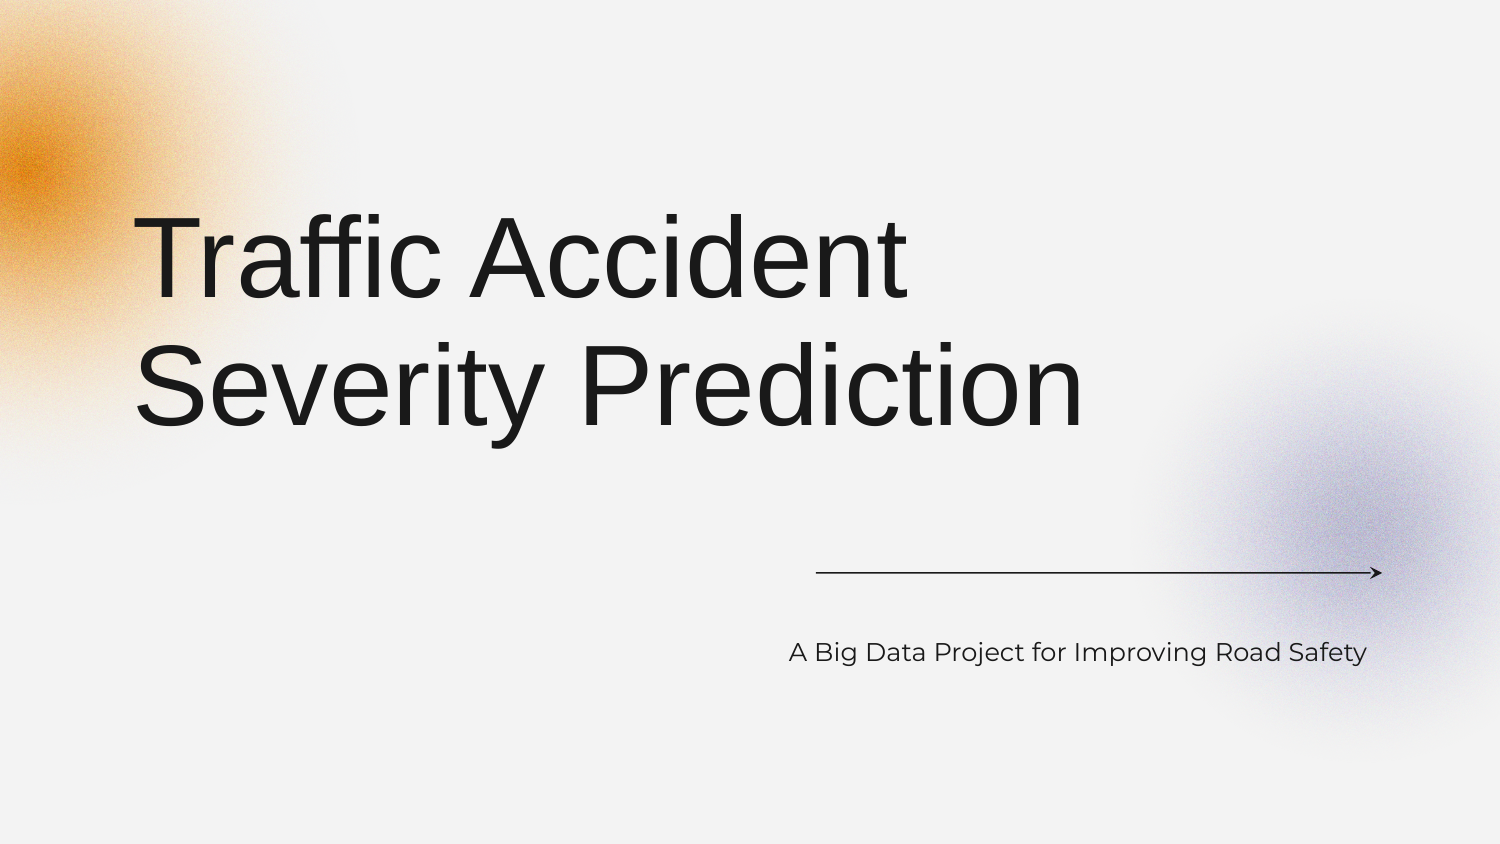

# Traffic Accident Severity Prediction
A Big Data Project for Improving Road Safety